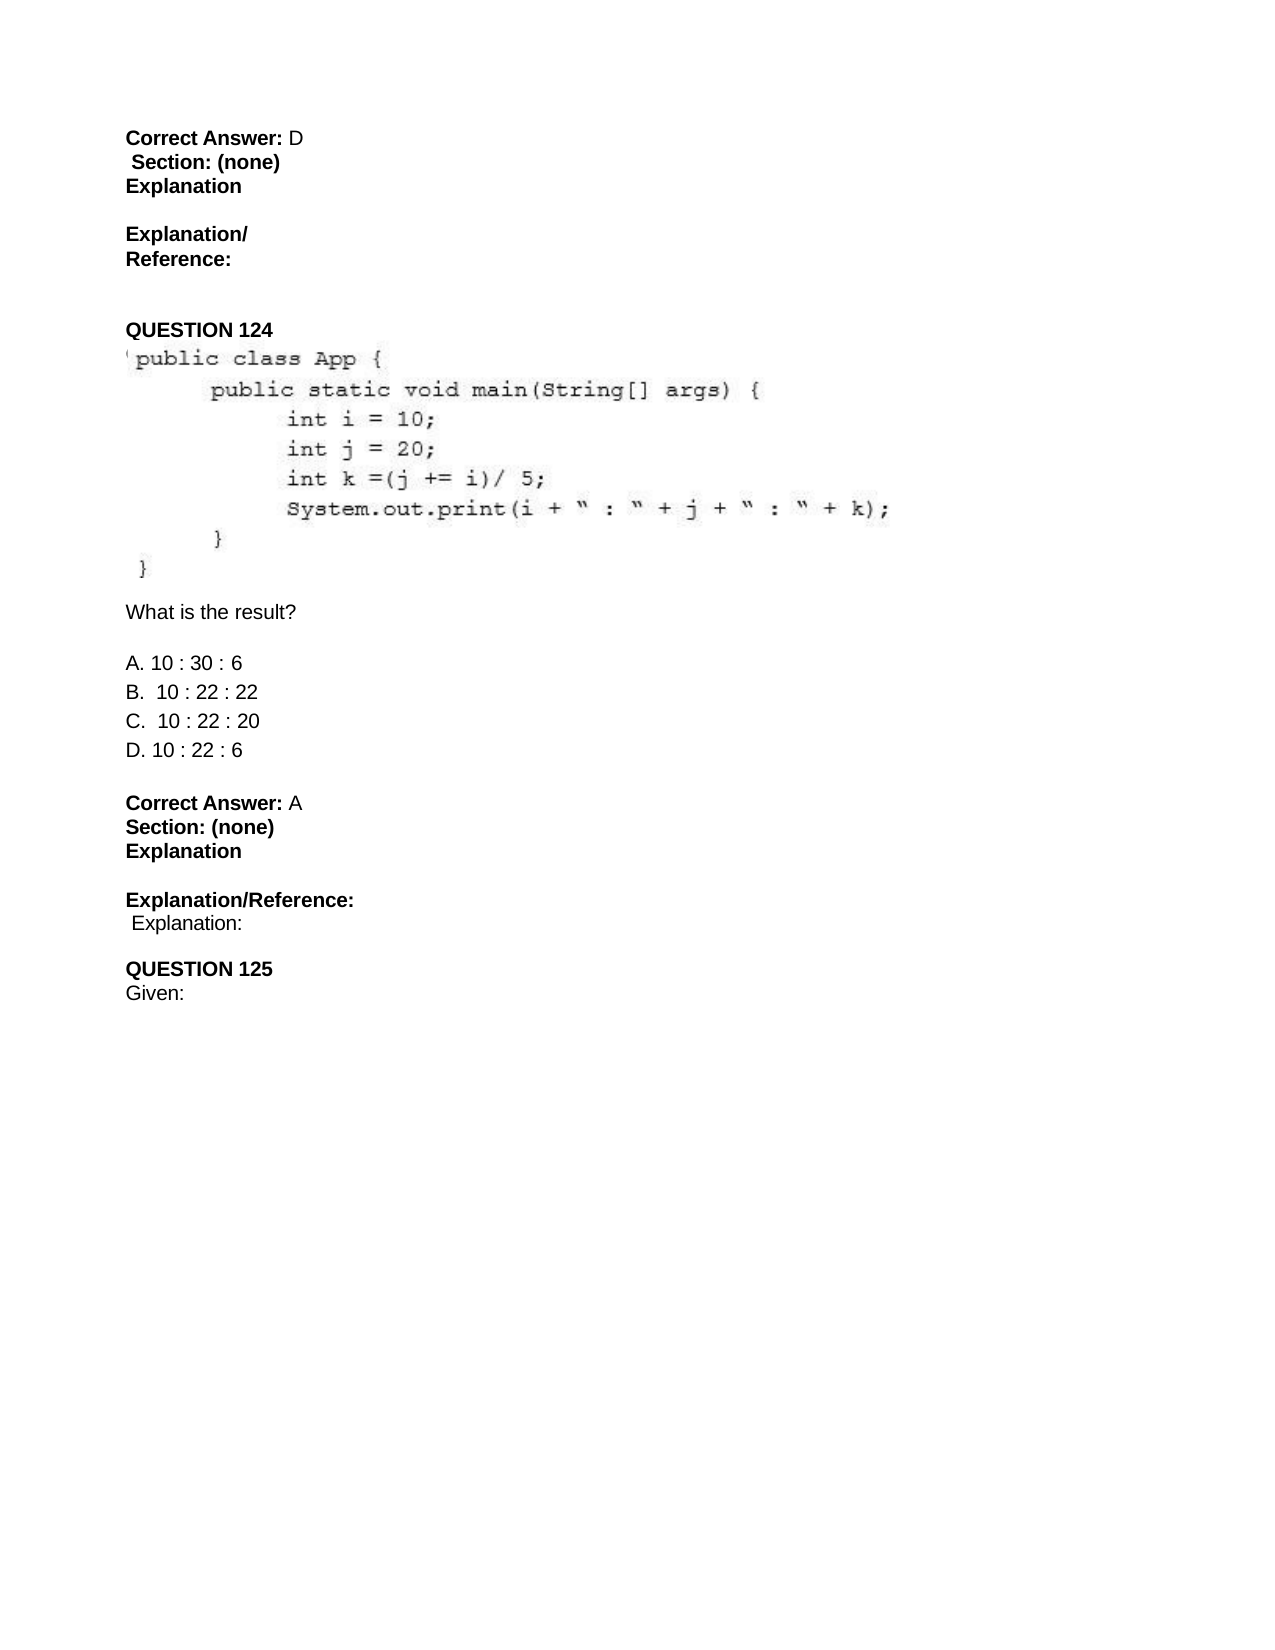

Correct Answer: D  Section: (none)  Explanation

Explanation/Reference:

QUESTION 124
Given:

What is the result?

A. 10 : 30 : 6
B.  10 : 22 : 22
C.  10 : 22 : 20
D. 10 : 22 : 6

Correct Answer: A  Section: (none)  Explanation

Explanation/Reference:  Explanation:

QUESTION 125
Given: